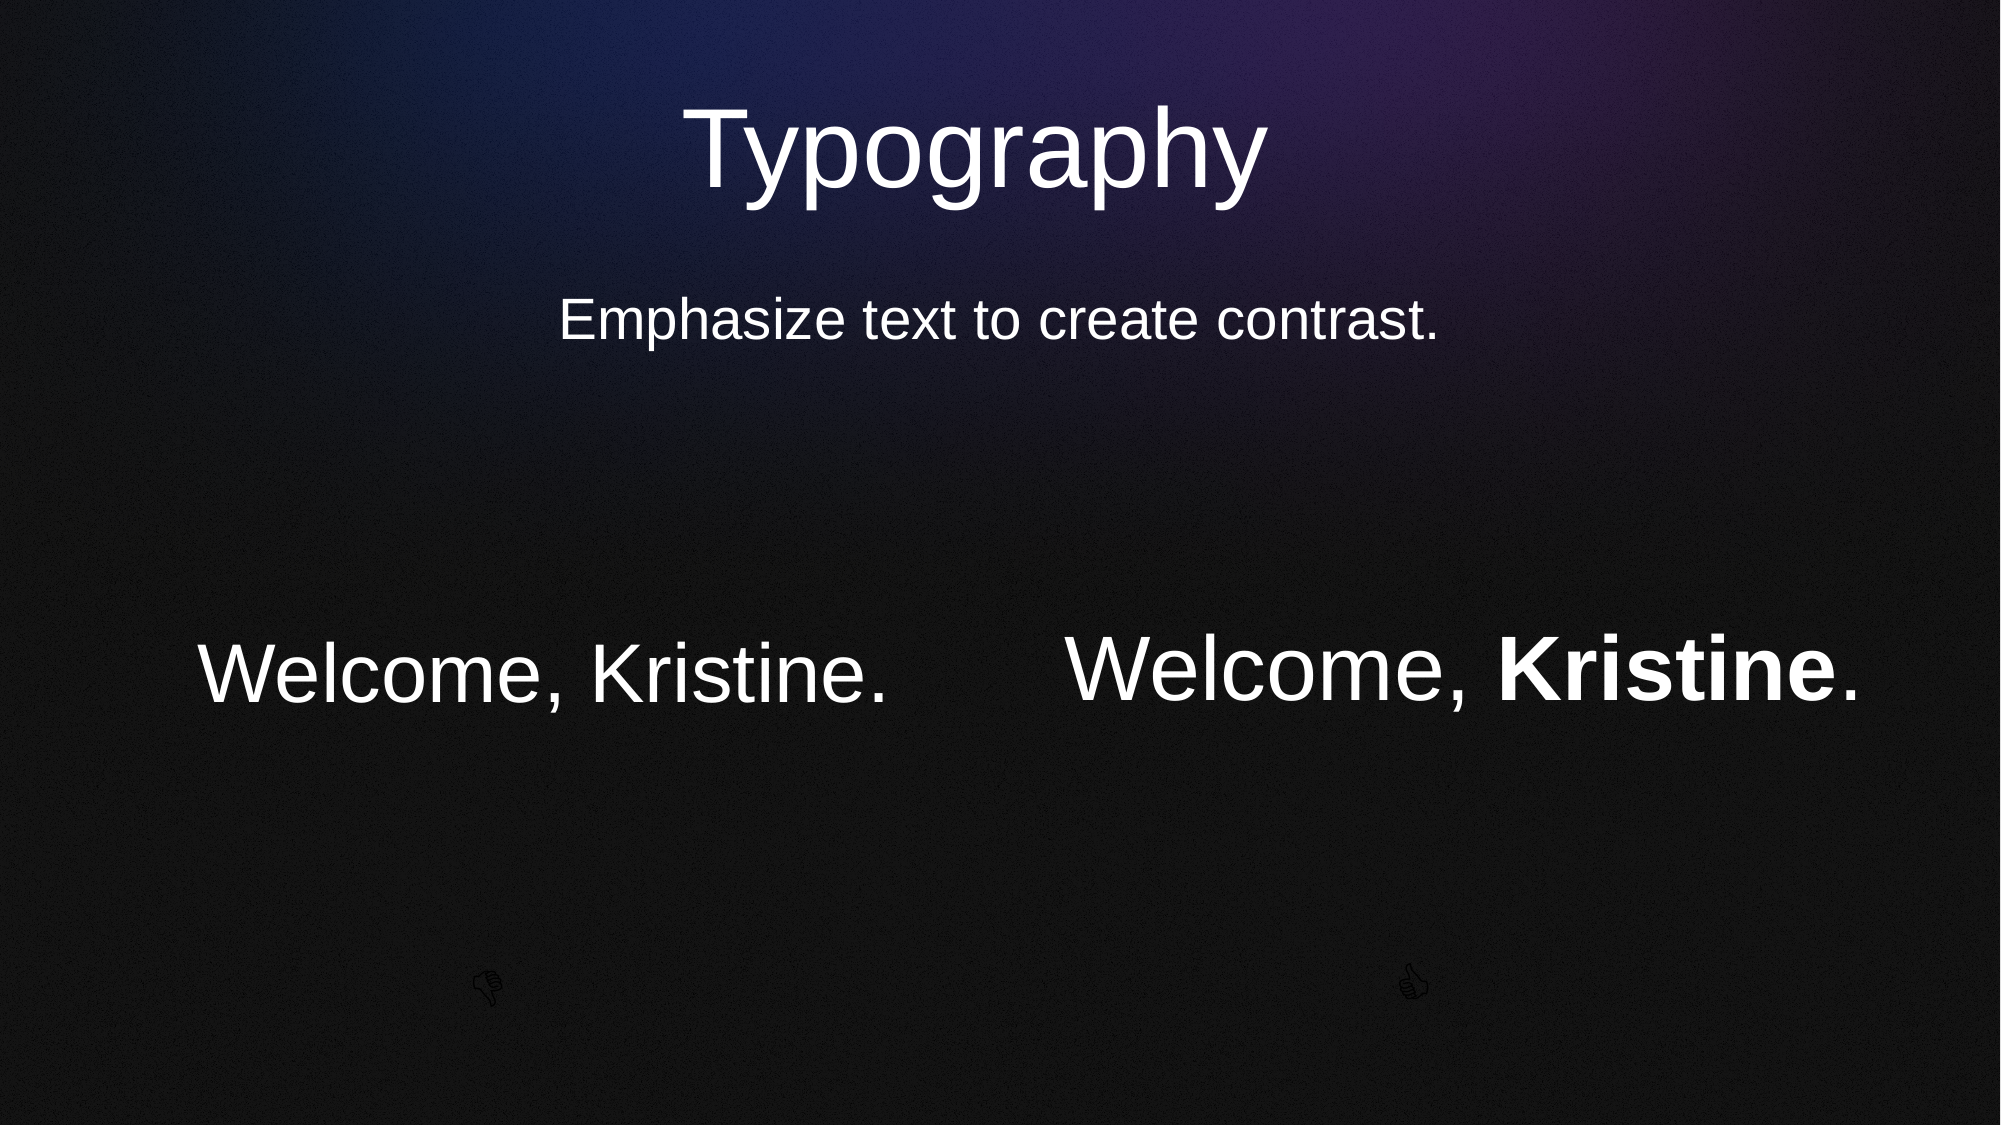

Typography
Emphasize text to create contrast.
Welcome, Kristine.
Welcome, Kristine.
👎
👍